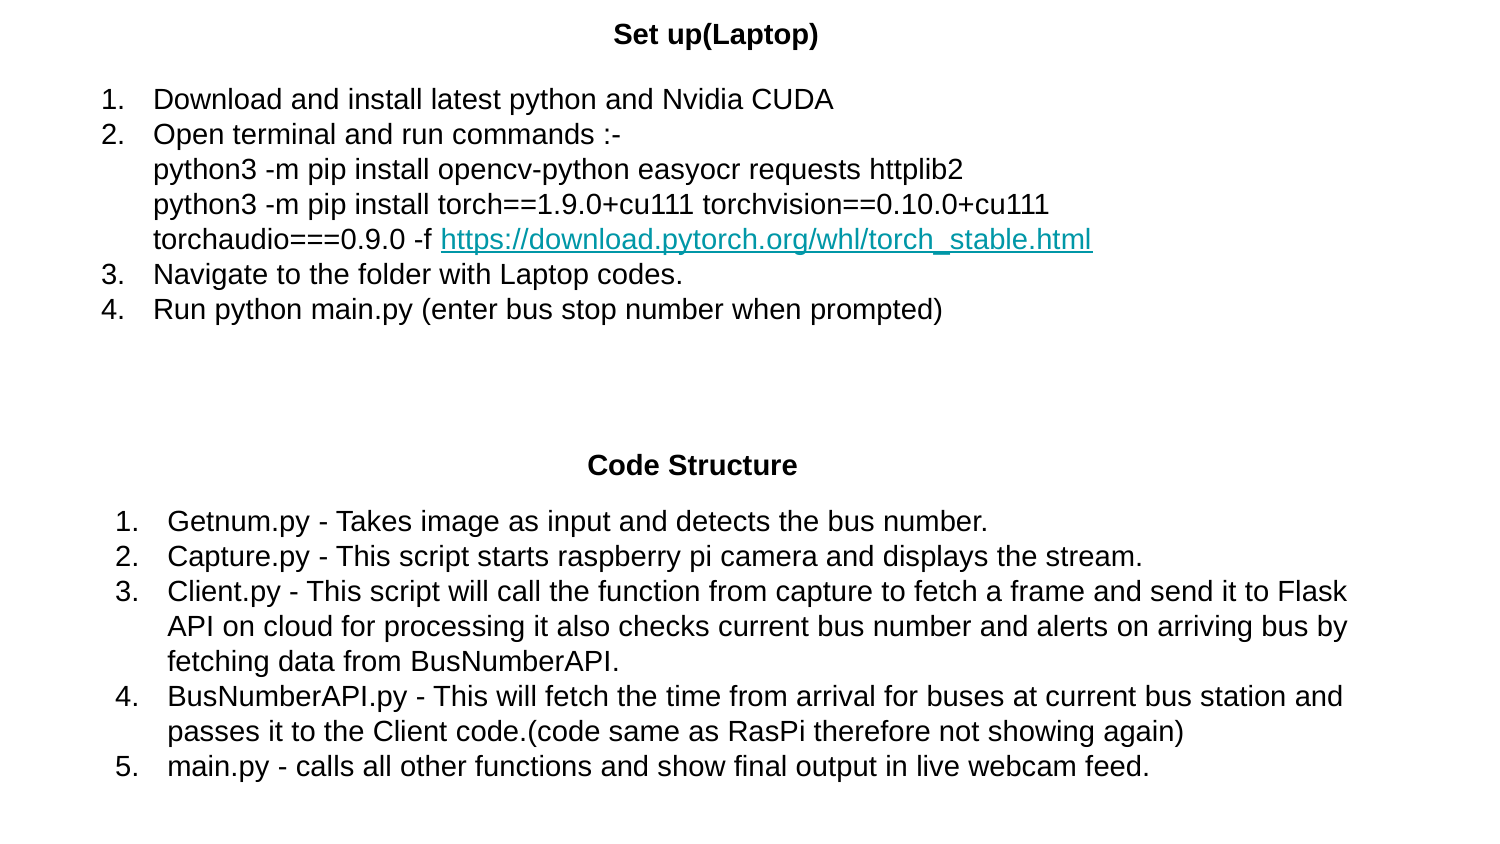

Set up(Laptop)
Download and install latest python and Nvidia CUDA
Open terminal and run commands :-
python3 -m pip install opencv-python easyocr requests httplib2
python3 -m pip install torch==1.9.0+cu111 torchvision==0.10.0+cu111 torchaudio===0.9.0 -f https://download.pytorch.org/whl/torch_stable.html
Navigate to the folder with Laptop codes.
Run python main.py (enter bus stop number when prompted)
Code Structure
Getnum.py - Takes image as input and detects the bus number.
Capture.py - This script starts raspberry pi camera and displays the stream.
Client.py - This script will call the function from capture to fetch a frame and send it to Flask API on cloud for processing it also checks current bus number and alerts on arriving bus by fetching data from BusNumberAPI.
BusNumberAPI.py - This will fetch the time from arrival for buses at current bus station and passes it to the Client code.(code same as RasPi therefore not showing again)
main.py - calls all other functions and show final output in live webcam feed.